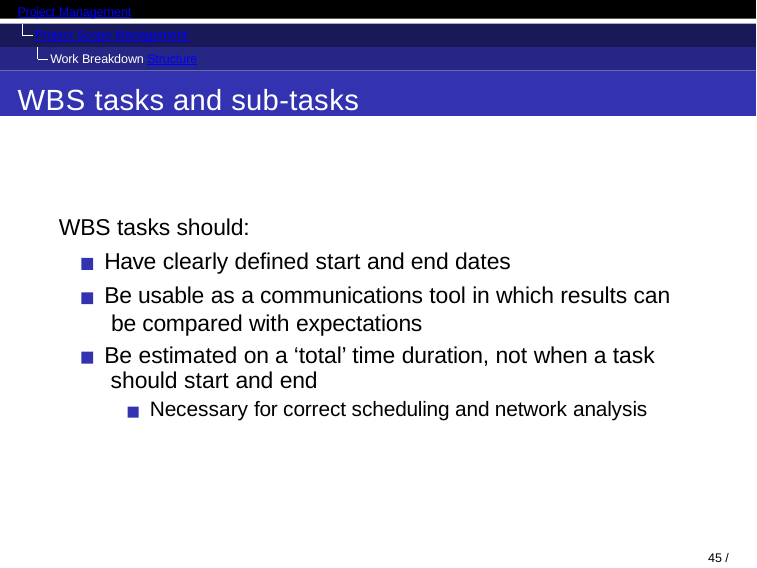

Project Management
Project Scope Management  Work Breakdown Structure

WBS tasks and sub-tasks
WBS tasks should:
Have clearly defined start and end dates
Be usable as a communications tool in which results can  be compared with expectations
Be estimated on a ‘total’ time duration, not when a task  should start and end
Necessary for correct scheduling and network analysis

45 / 53